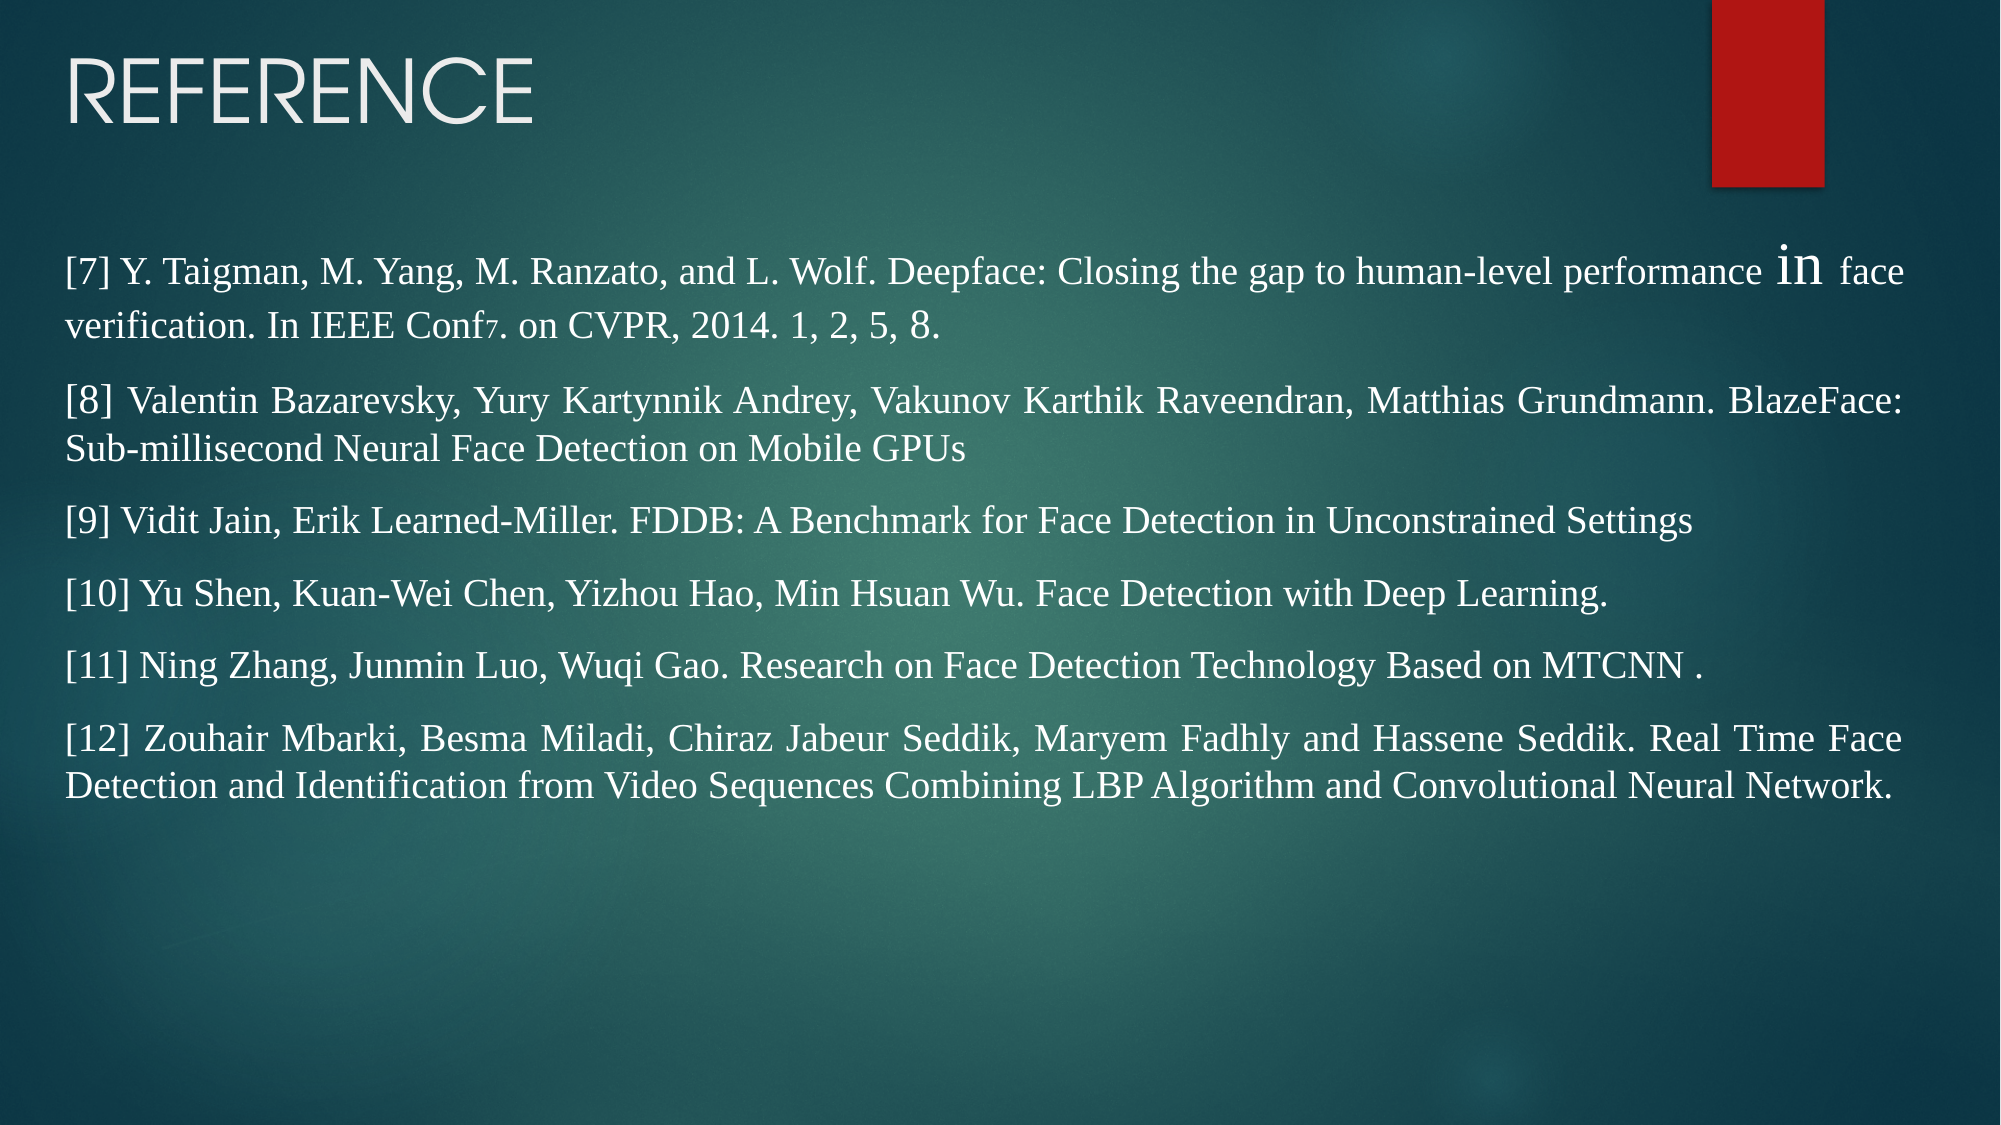

# REFERENCE
[7] Y. Taigman, M. Yang, M. Ranzato, and L. Wolf. Deepface: Closing the gap to human-level performance in face verification. In IEEE Conf7. on CVPR, 2014. 1, 2, 5, 8.
[8] Valentin Bazarevsky, Yury Kartynnik Andrey, Vakunov Karthik Raveendran, Matthias Grundmann. BlazeFace: Sub-millisecond Neural Face Detection on Mobile GPUs
[9] Vidit Jain, Erik Learned-Miller. FDDB: A Benchmark for Face Detection in Unconstrained Settings
[10] Yu Shen, Kuan-Wei Chen, Yizhou Hao, Min Hsuan Wu. Face Detection with Deep Learning.
[11] Ning Zhang, Junmin Luo, Wuqi Gao. Research on Face Detection Technology Based on MTCNN .
[12] Zouhair Mbarki, Besma Miladi, Chiraz Jabeur Seddik, Maryem Fadhly and Hassene Seddik. Real Time Face Detection and Identification from Video Sequences Combining LBP Algorithm and Convolutional Neural Network.